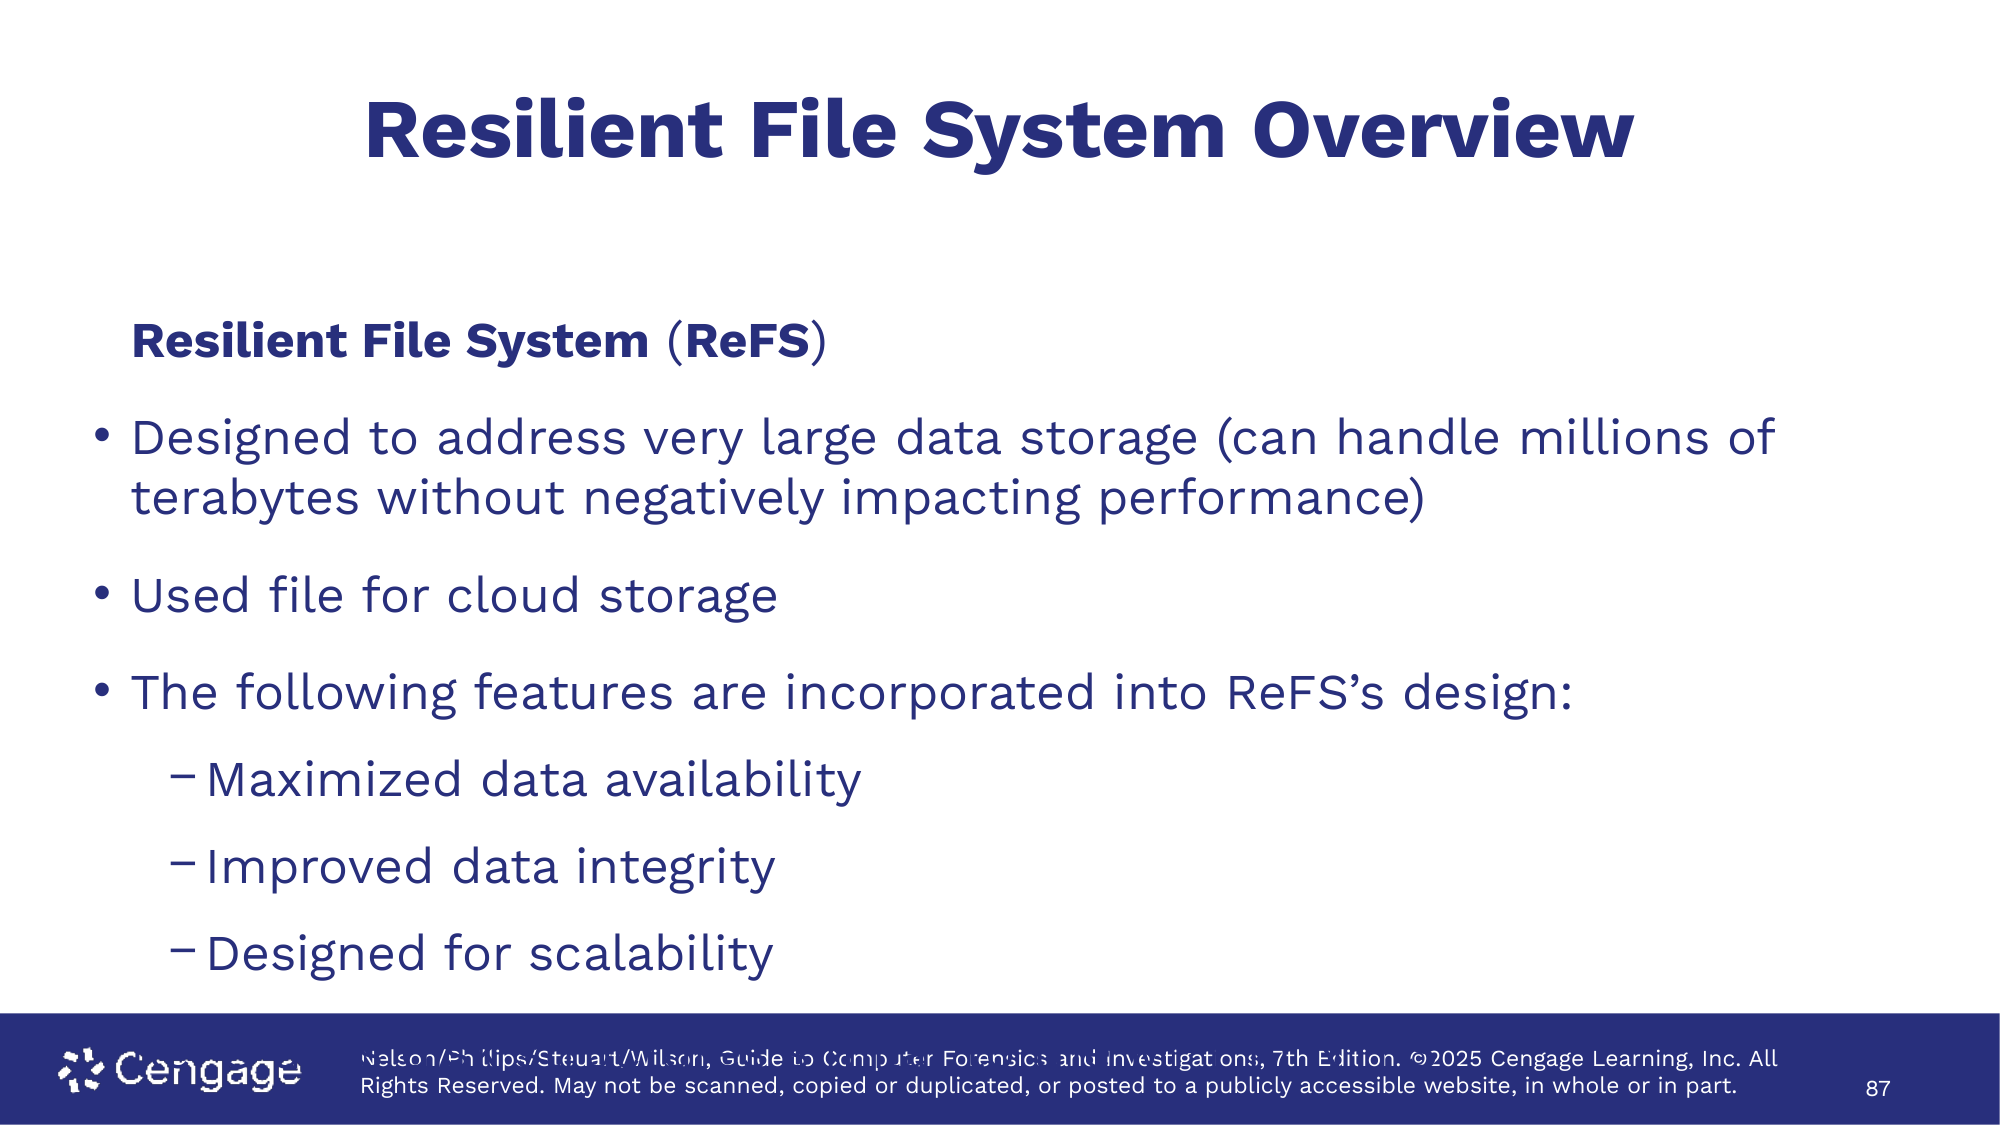

Resilient File System Overview
# Resilient File System (ReFS)
Designed to address very large data storage (can handle millions of terabytes without negatively impacting performance)
Used file for cloud storage
The following features are incorporated into ReFS’s design:
Maximized data availability
Improved data integrity
Designed for scalability
ReFS uses disk structures similar to the MFT in NTFS